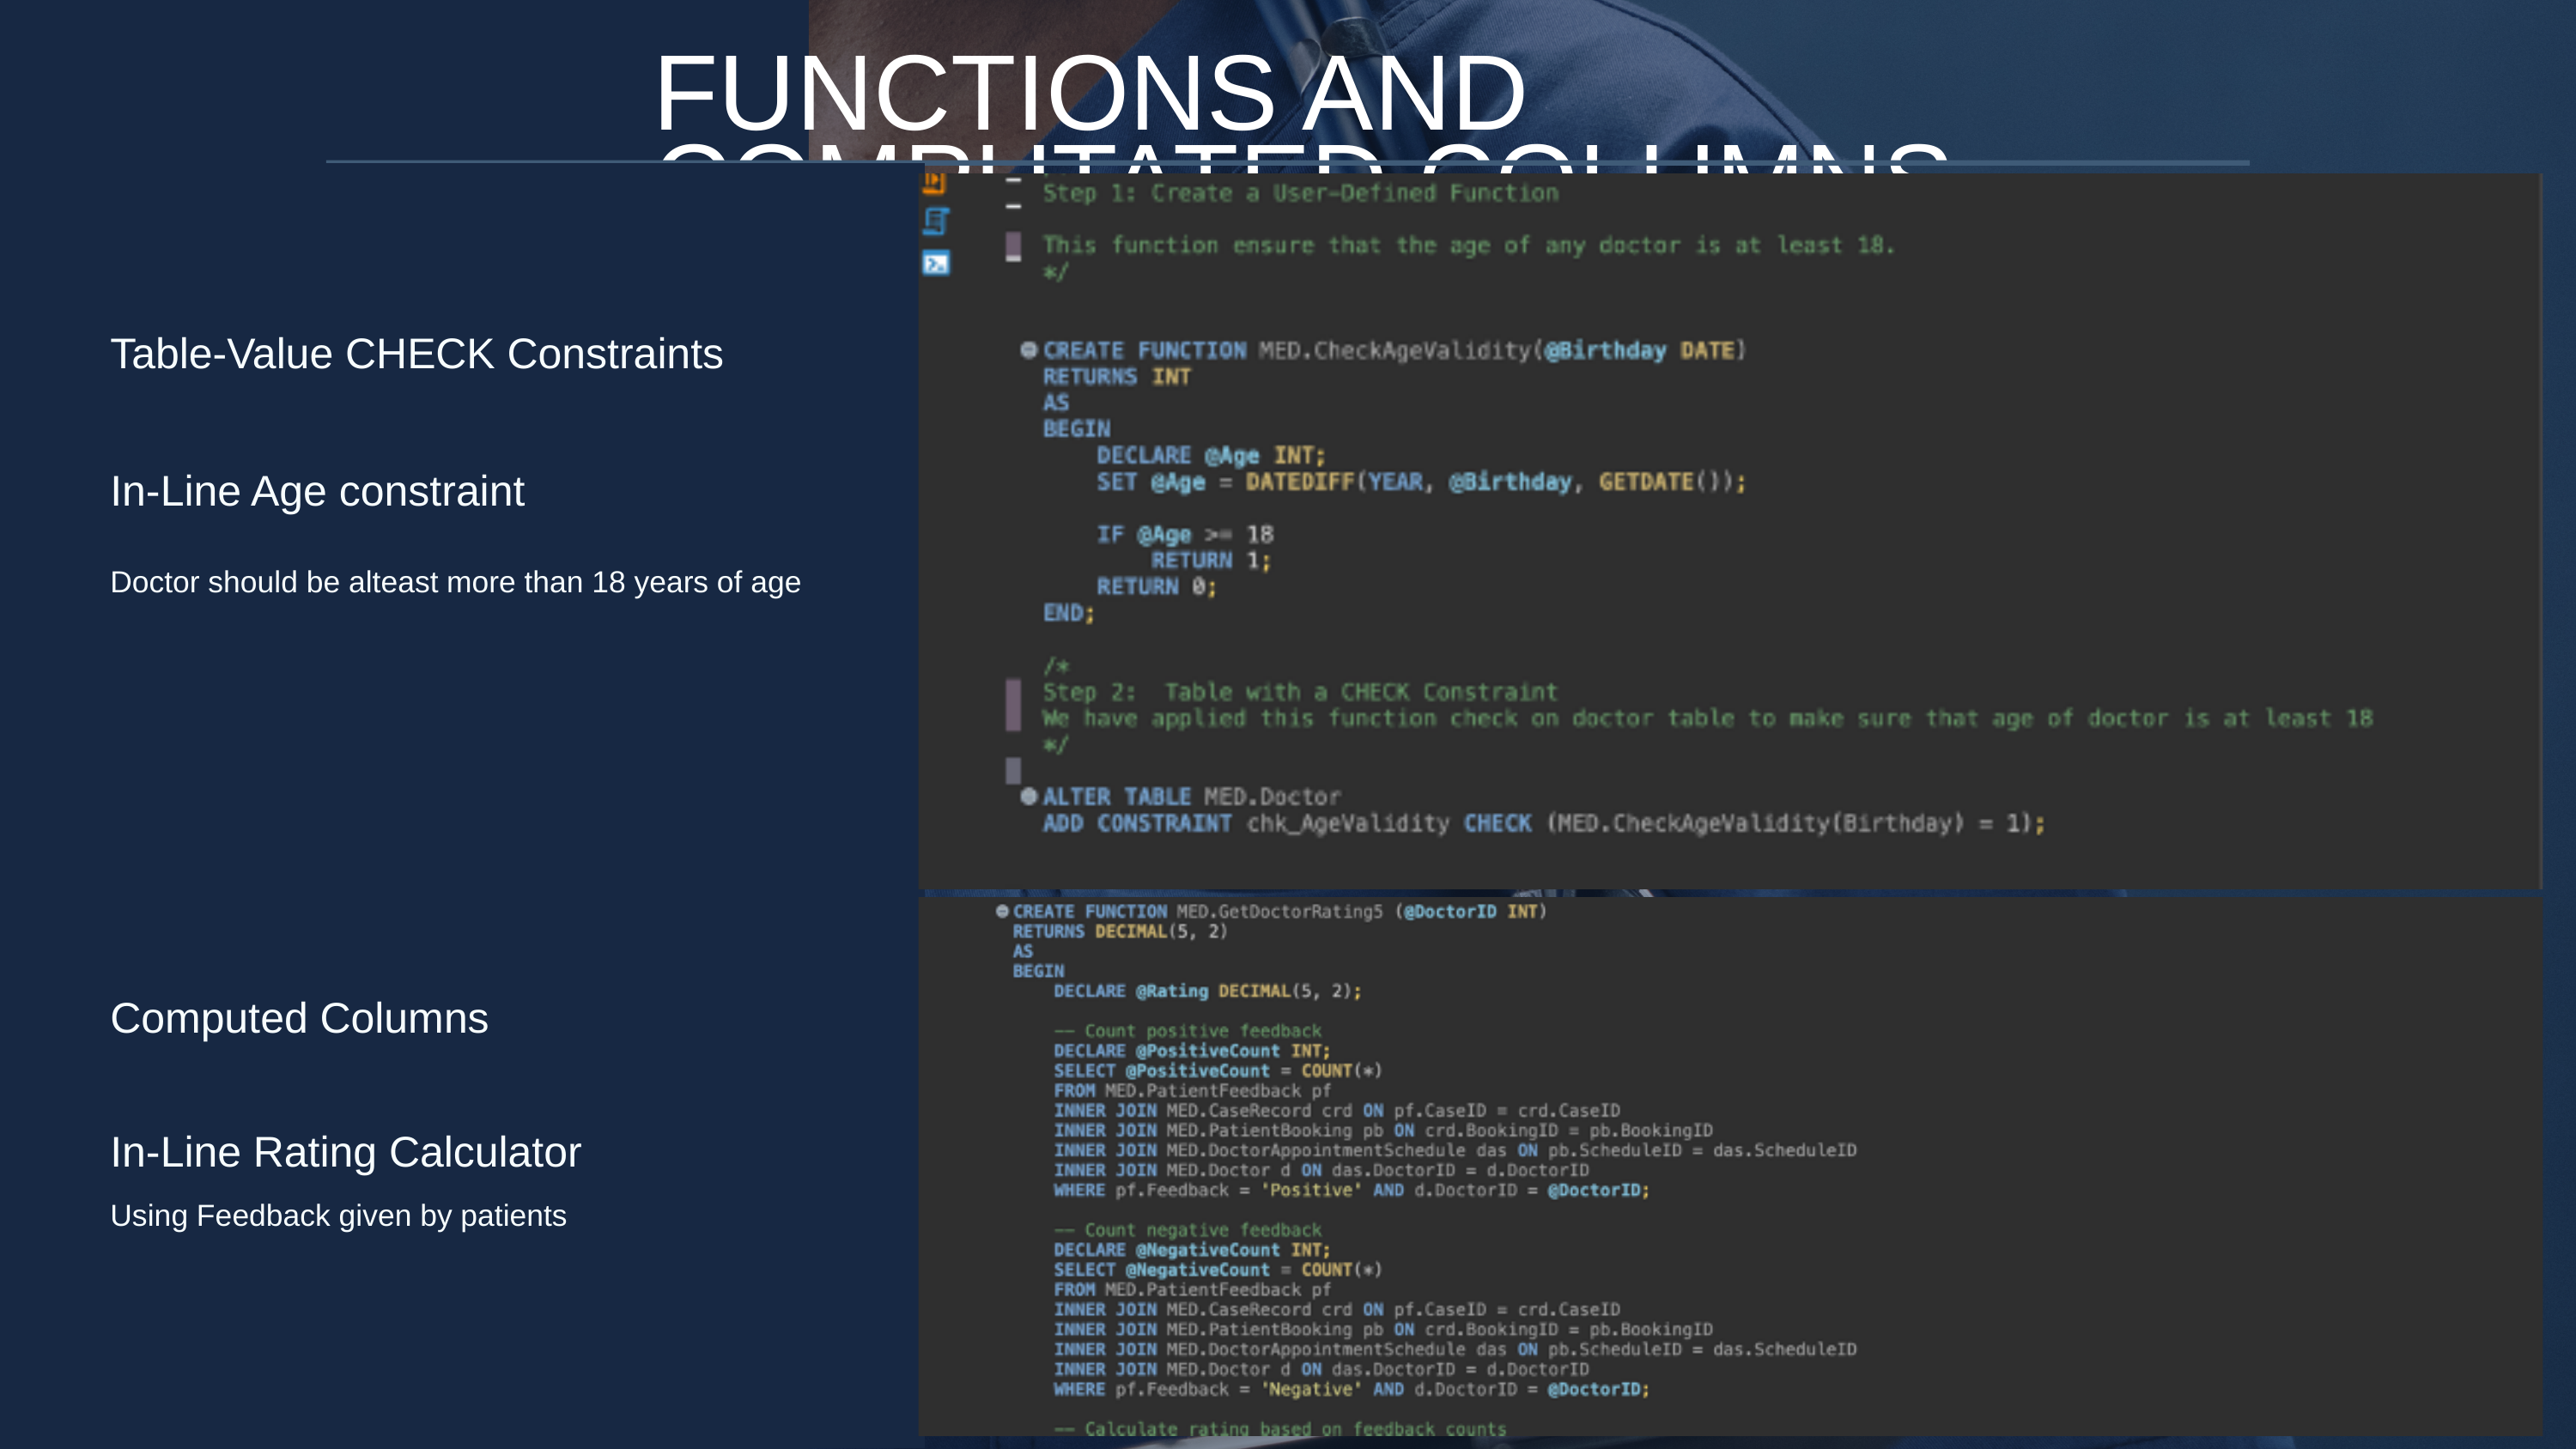

FUNCTIONS AND COMPUTATED COLUMNS

Table-Value CHECK Constraints

In-Line Age constraint
Doctor should be alteast more than 18 years of age

Computed Columns
In-Line Rating Calculator
Using Feedback given by patients